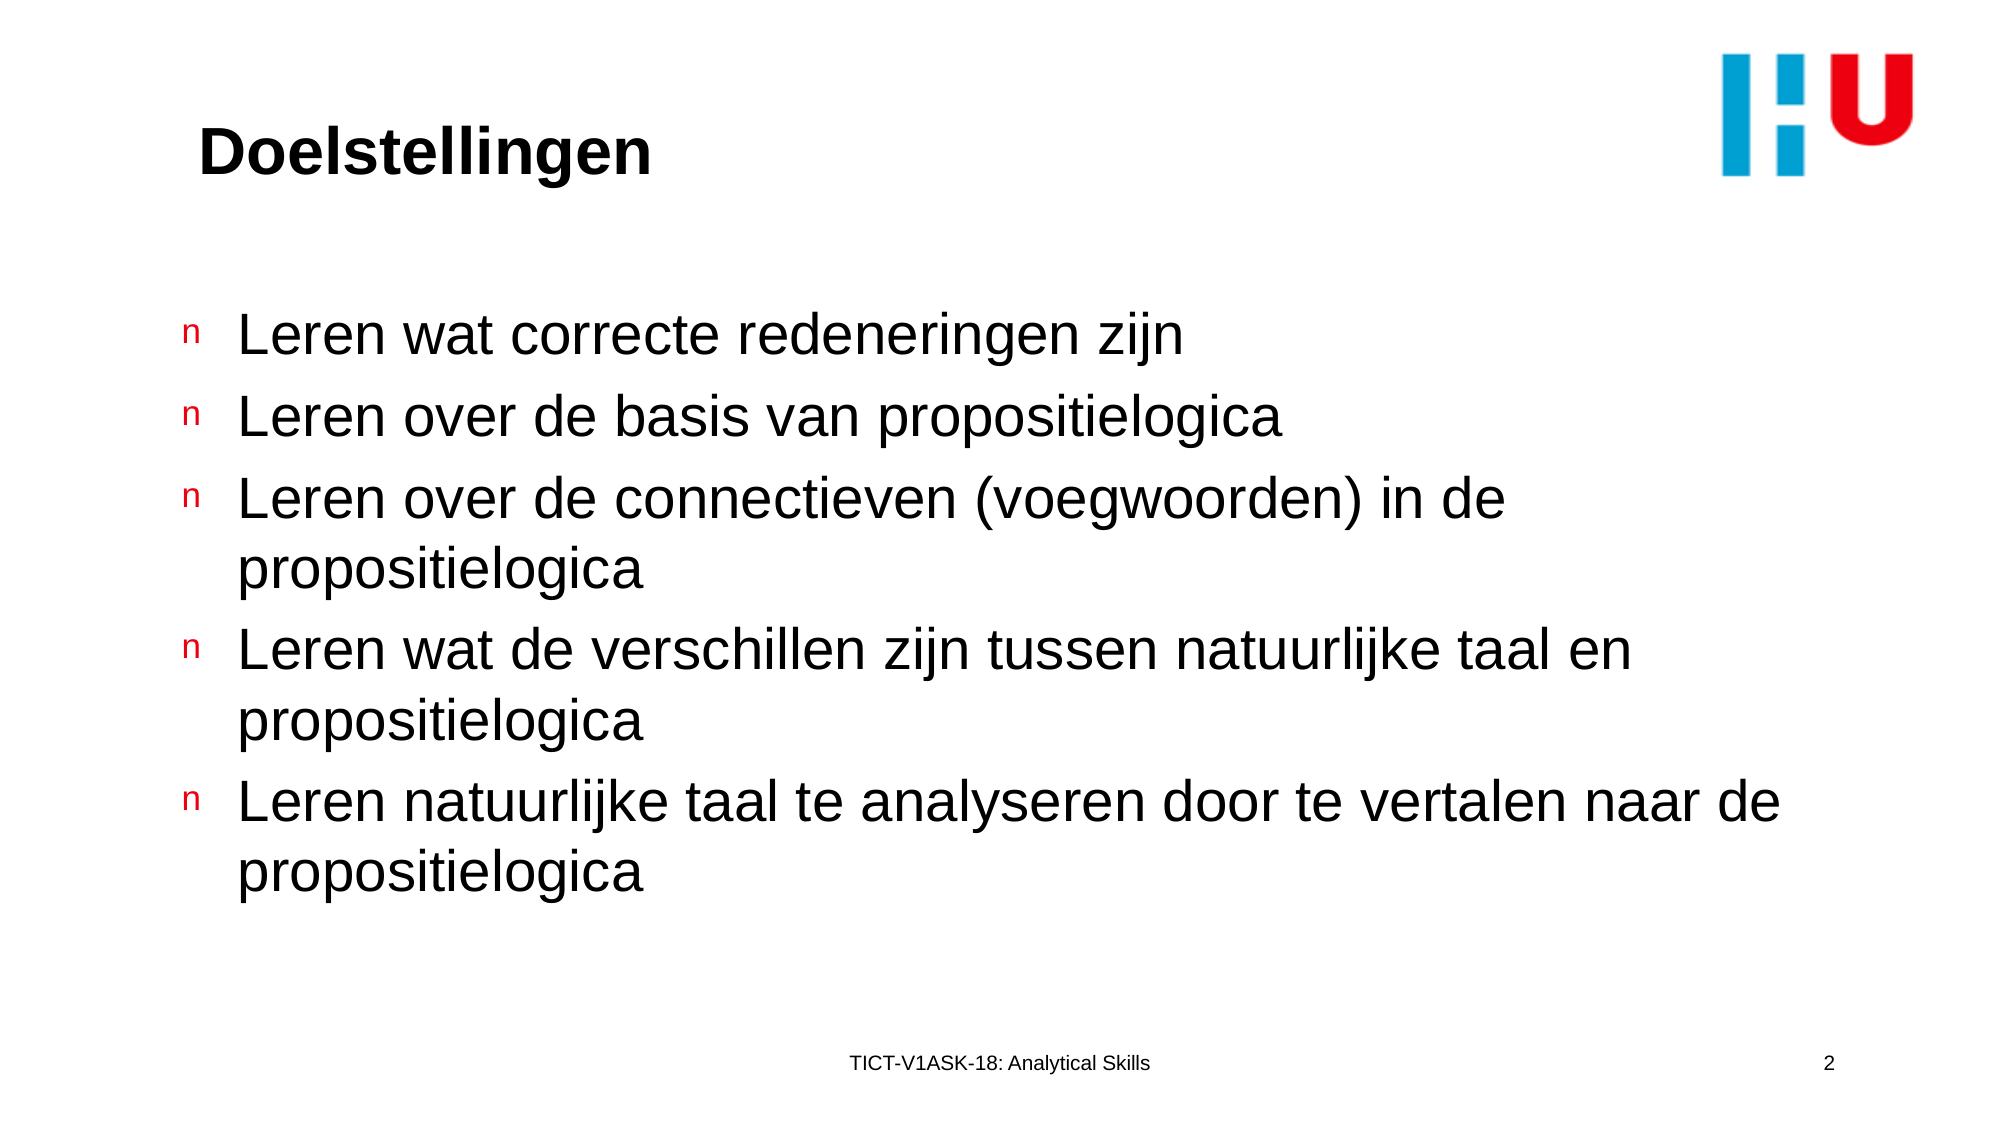

# Doelstellingen
Leren wat correcte redeneringen zijn
Leren over de basis van propositielogica
Leren over de connectieven (voegwoorden) in de propositielogica
Leren wat de verschillen zijn tussen natuurlijke taal en propositielogica
Leren natuurlijke taal te analyseren door te vertalen naar de propositielogica
TICT-V1ASK-18: Analytical Skills
2